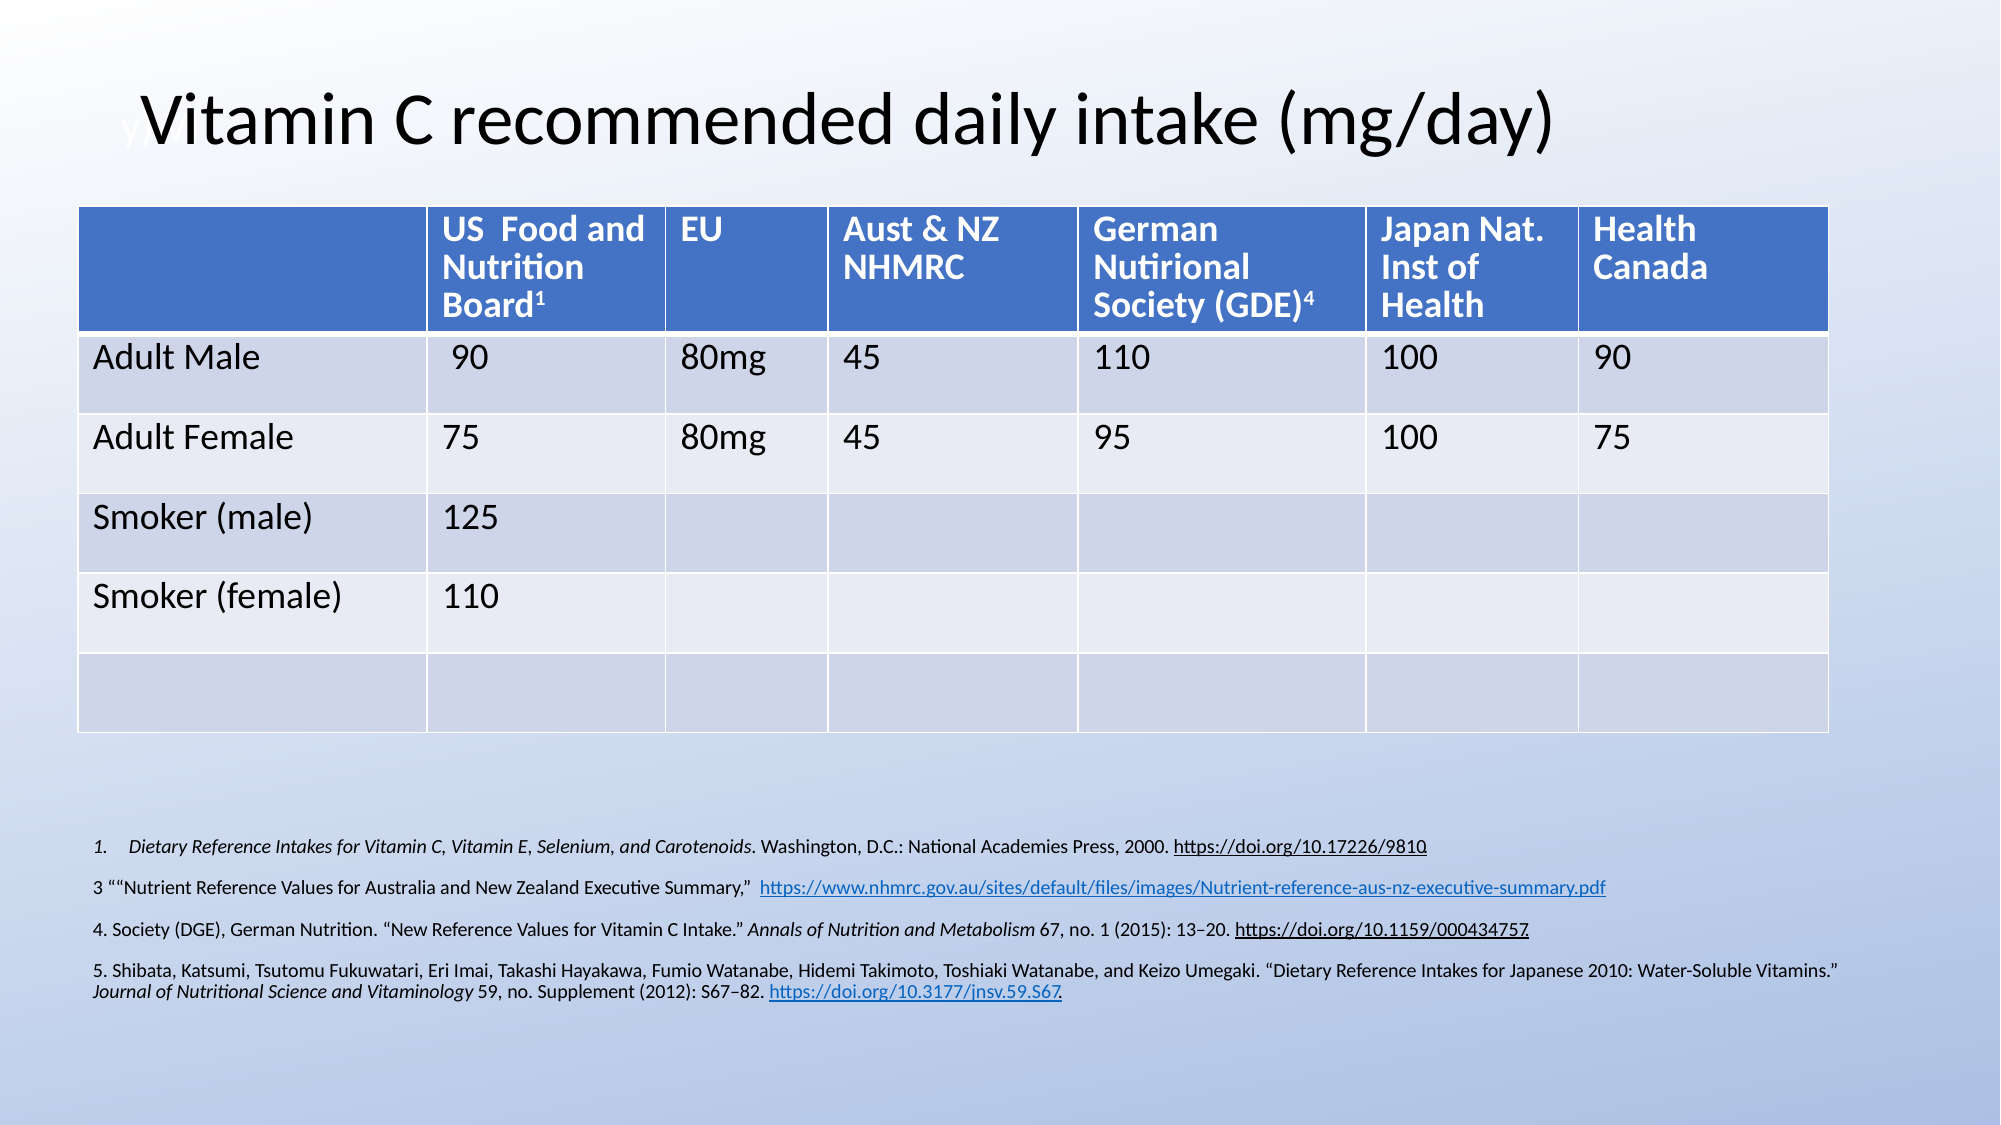

Vitamin C recommended daily intake (mg/day)
# y) VI
|  | US Food and Nutrition Board1 | EU | Aust & NZ NHMRC | German Nutirional Society (GDE)4 | Japan Nat. Inst of Health | Health Canada |
| --- | --- | --- | --- | --- | --- | --- |
| Adult Male | 90 | 80mg | 45 | 110 | 100 | 90 |
| Adult Female | 75 | 80mg | 45 | 95 | 100 | 75 |
| Smoker (male) | 125 |  |  |  |  |  |
| Smoker (female) | 110 |  |  |  |  |  |
|  |  |  |  |  |  |  |
Dietary Reference Intakes for Vitamin C, Vitamin E, Selenium, and Carotenoids. Washington, D.C.: National Academies Press, 2000. https://doi.org/10.17226/9810.
3 ““Nutrient Reference Values for Australia and New Zealand Executive Summary,”  https://www.nhmrc.gov.au/sites/default/files/images/Nutrient-reference-aus-nz-executive-summary.pdf
4. Society (DGE), German Nutrition. “New Reference Values for Vitamin C Intake.” Annals of Nutrition and Metabolism 67, no. 1 (2015): 13–20. https://doi.org/10.1159/000434757.
5. Shibata, Katsumi, Tsutomu Fukuwatari, Eri Imai, Takashi Hayakawa, Fumio Watanabe, Hidemi Takimoto, Toshiaki Watanabe, and Keizo Umegaki. “Dietary Reference Intakes for Japanese 2010: Water-Soluble Vitamins.” Journal of Nutritional Science and Vitaminology 59, no. Supplement (2012): S67–82. https://doi.org/10.3177/jnsv.59.S67.